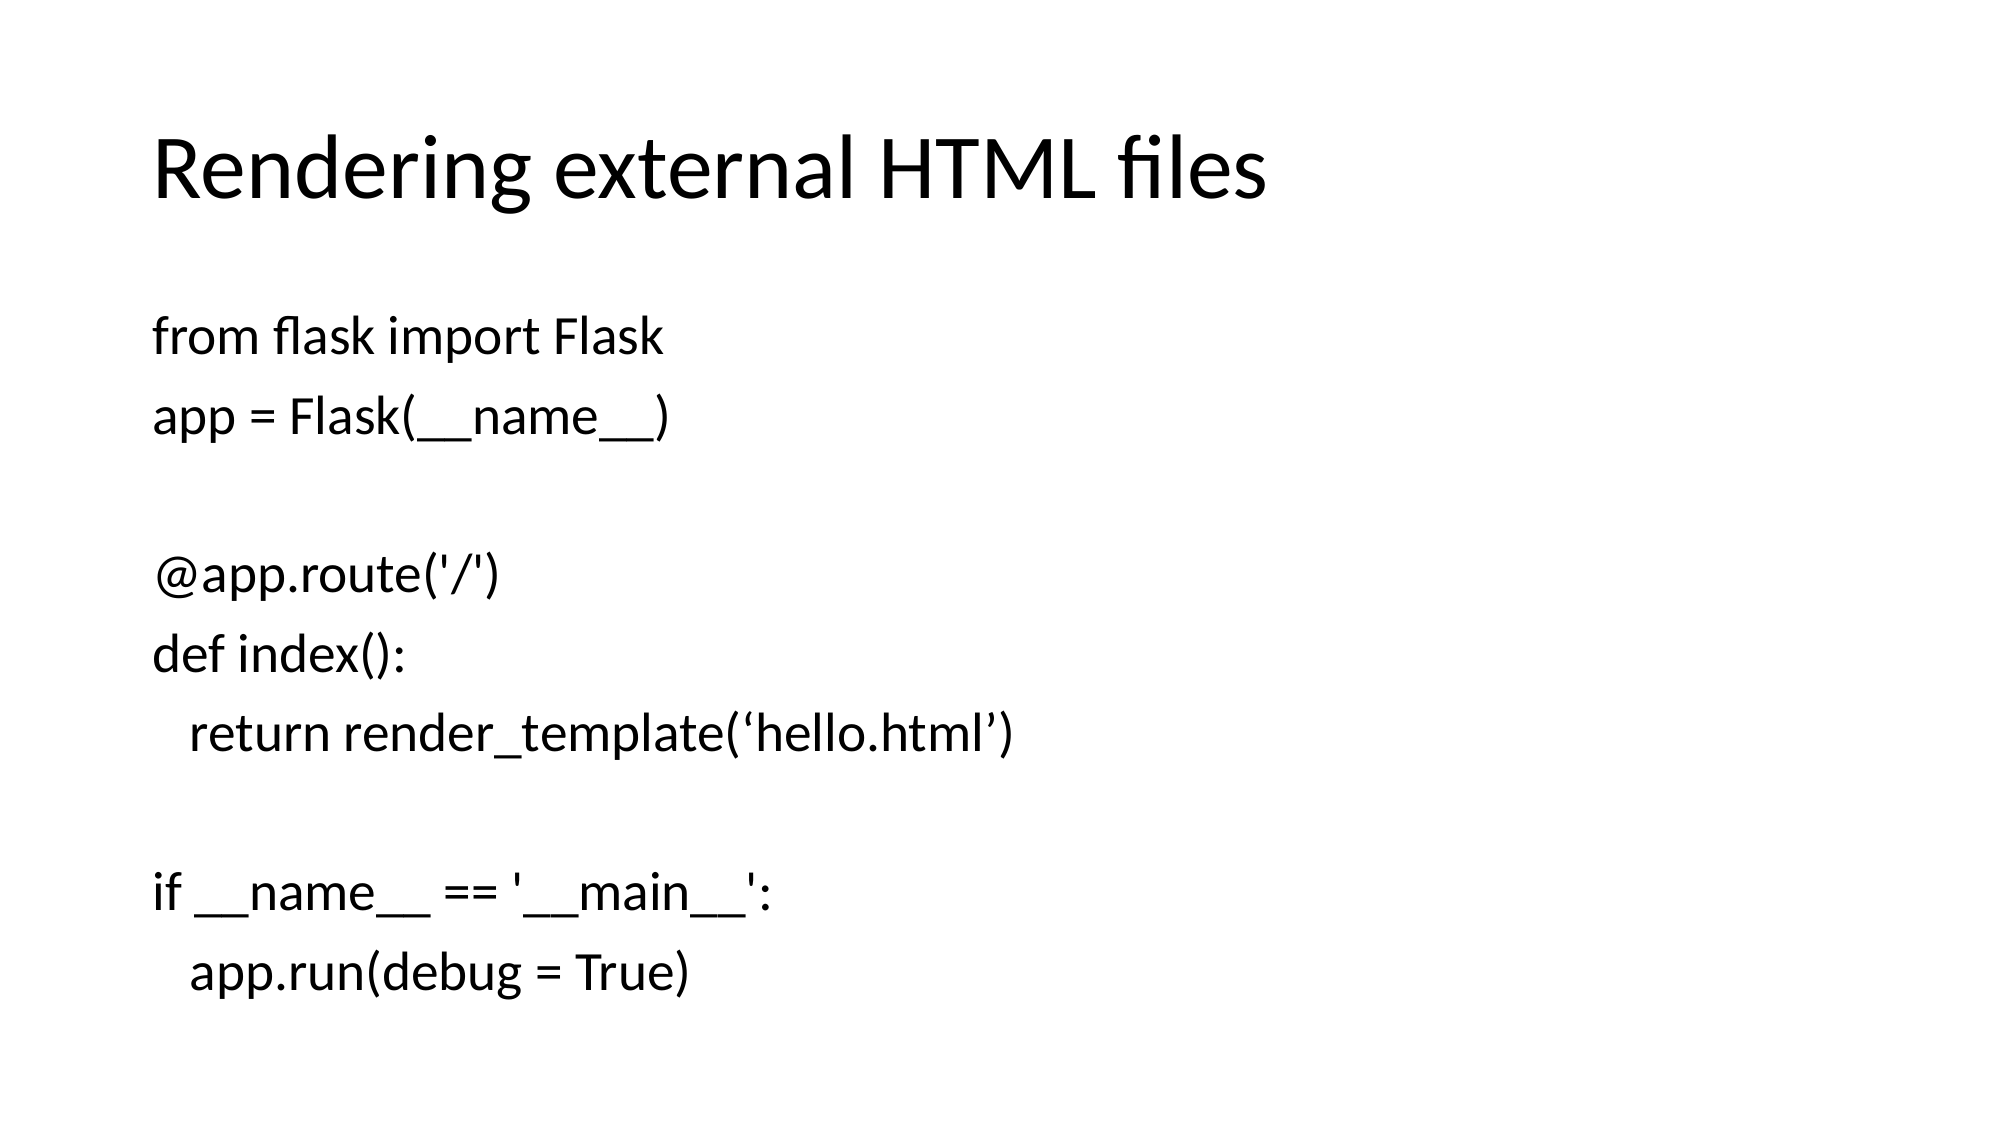

# Rendering external HTML files
from flask import Flask
app = Flask(__name__)

@app.route('/')
def index():
   return render_template(‘hello.html’)

if __name__ == '__main__':
   app.run(debug = True)